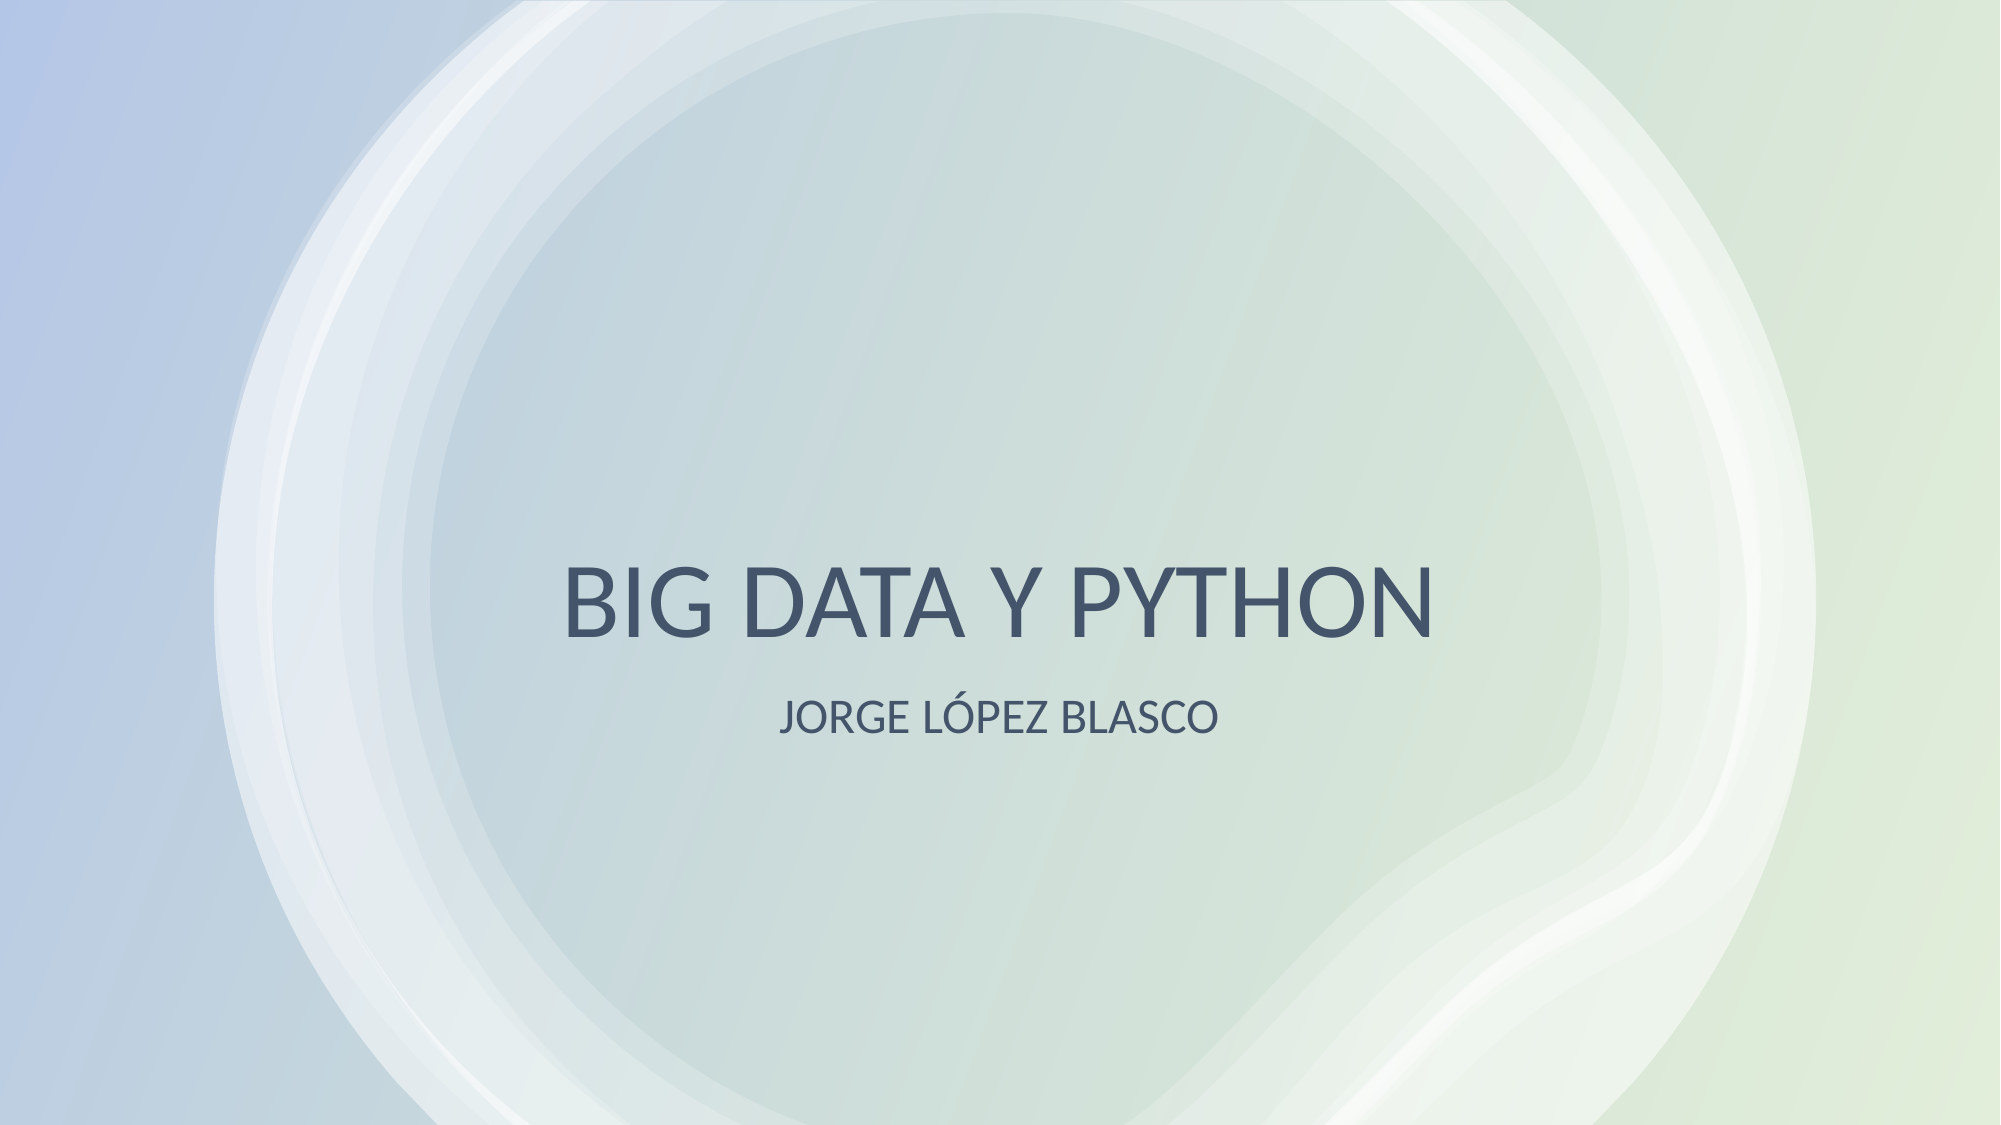

# BIG DATA Y PYTHON
JORGE LÓPEZ BLASCO